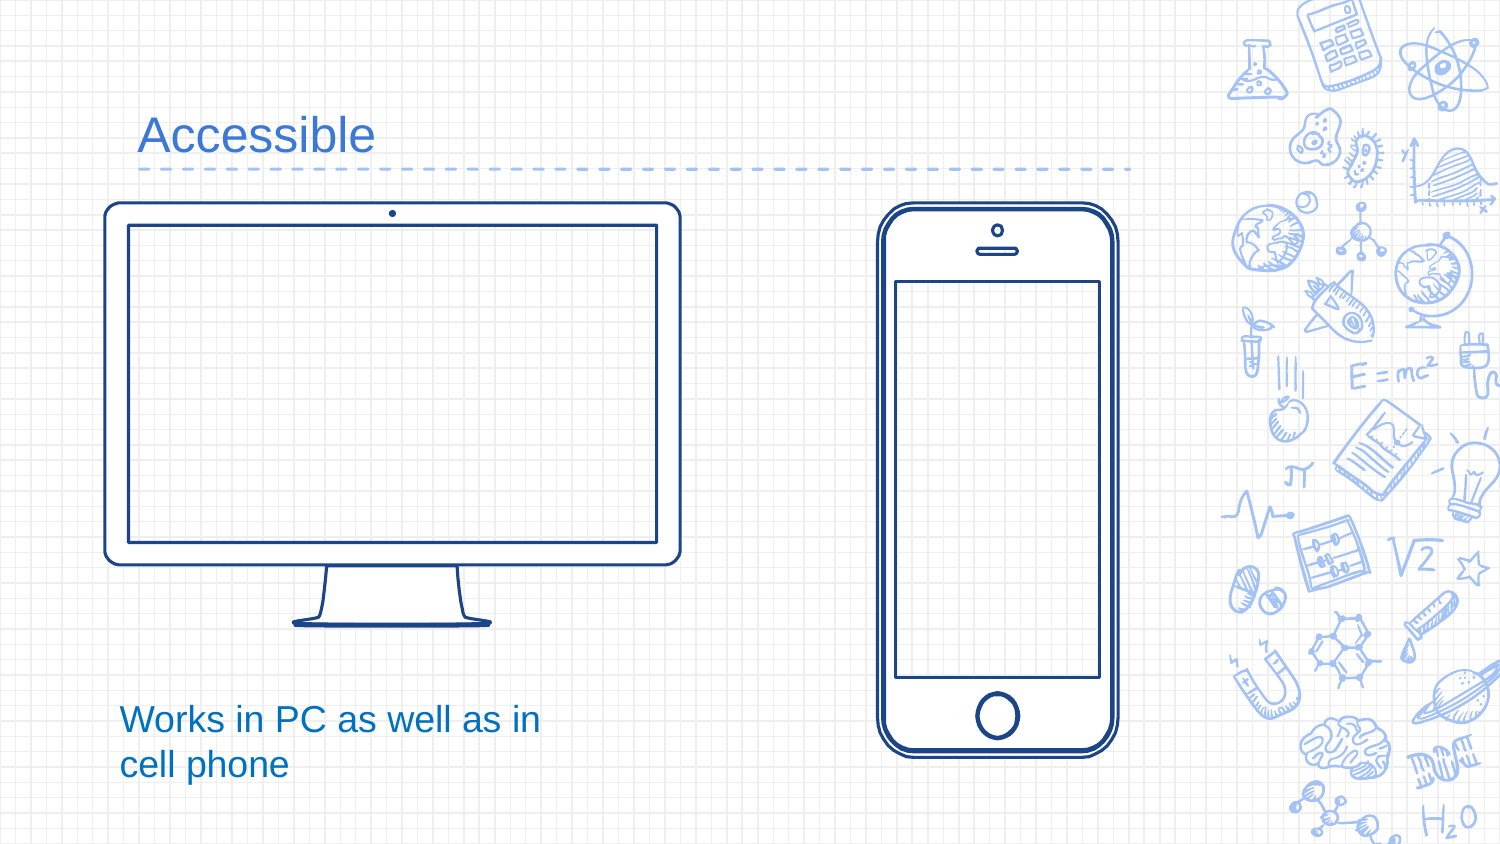

Accessible

Works in PC as well as in cell phone